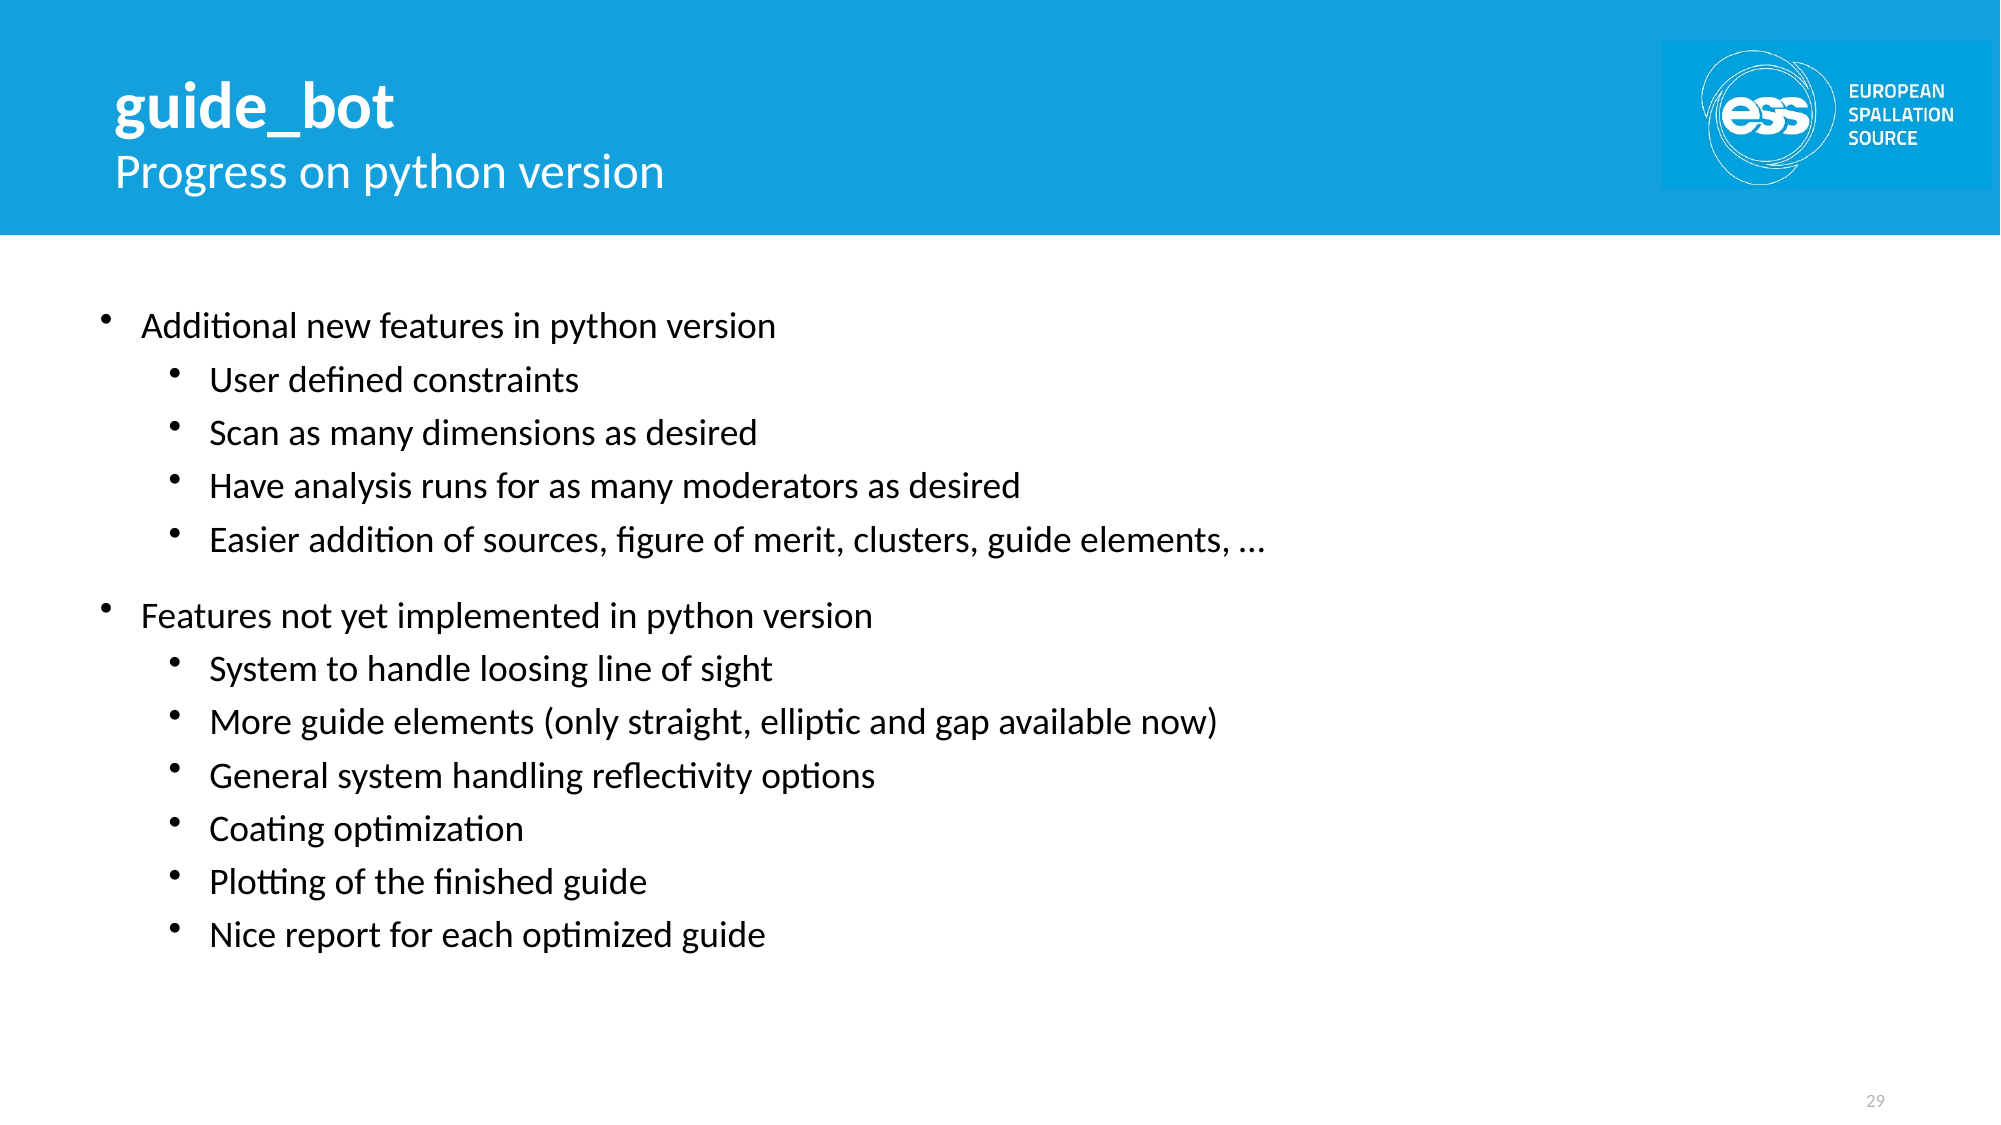

# guide_bot
Progress on python version
 Additional new features in python version
 User defined constraints
 Scan as many dimensions as desired
 Have analysis runs for as many moderators as desired
 Easier addition of sources, figure of merit, clusters, guide elements, …
 Features not yet implemented in python version
 System to handle loosing line of sight
 More guide elements (only straight, elliptic and gap available now)
 General system handling reflectivity options
 Coating optimization
 Plotting of the finished guide
 Nice report for each optimized guide
29